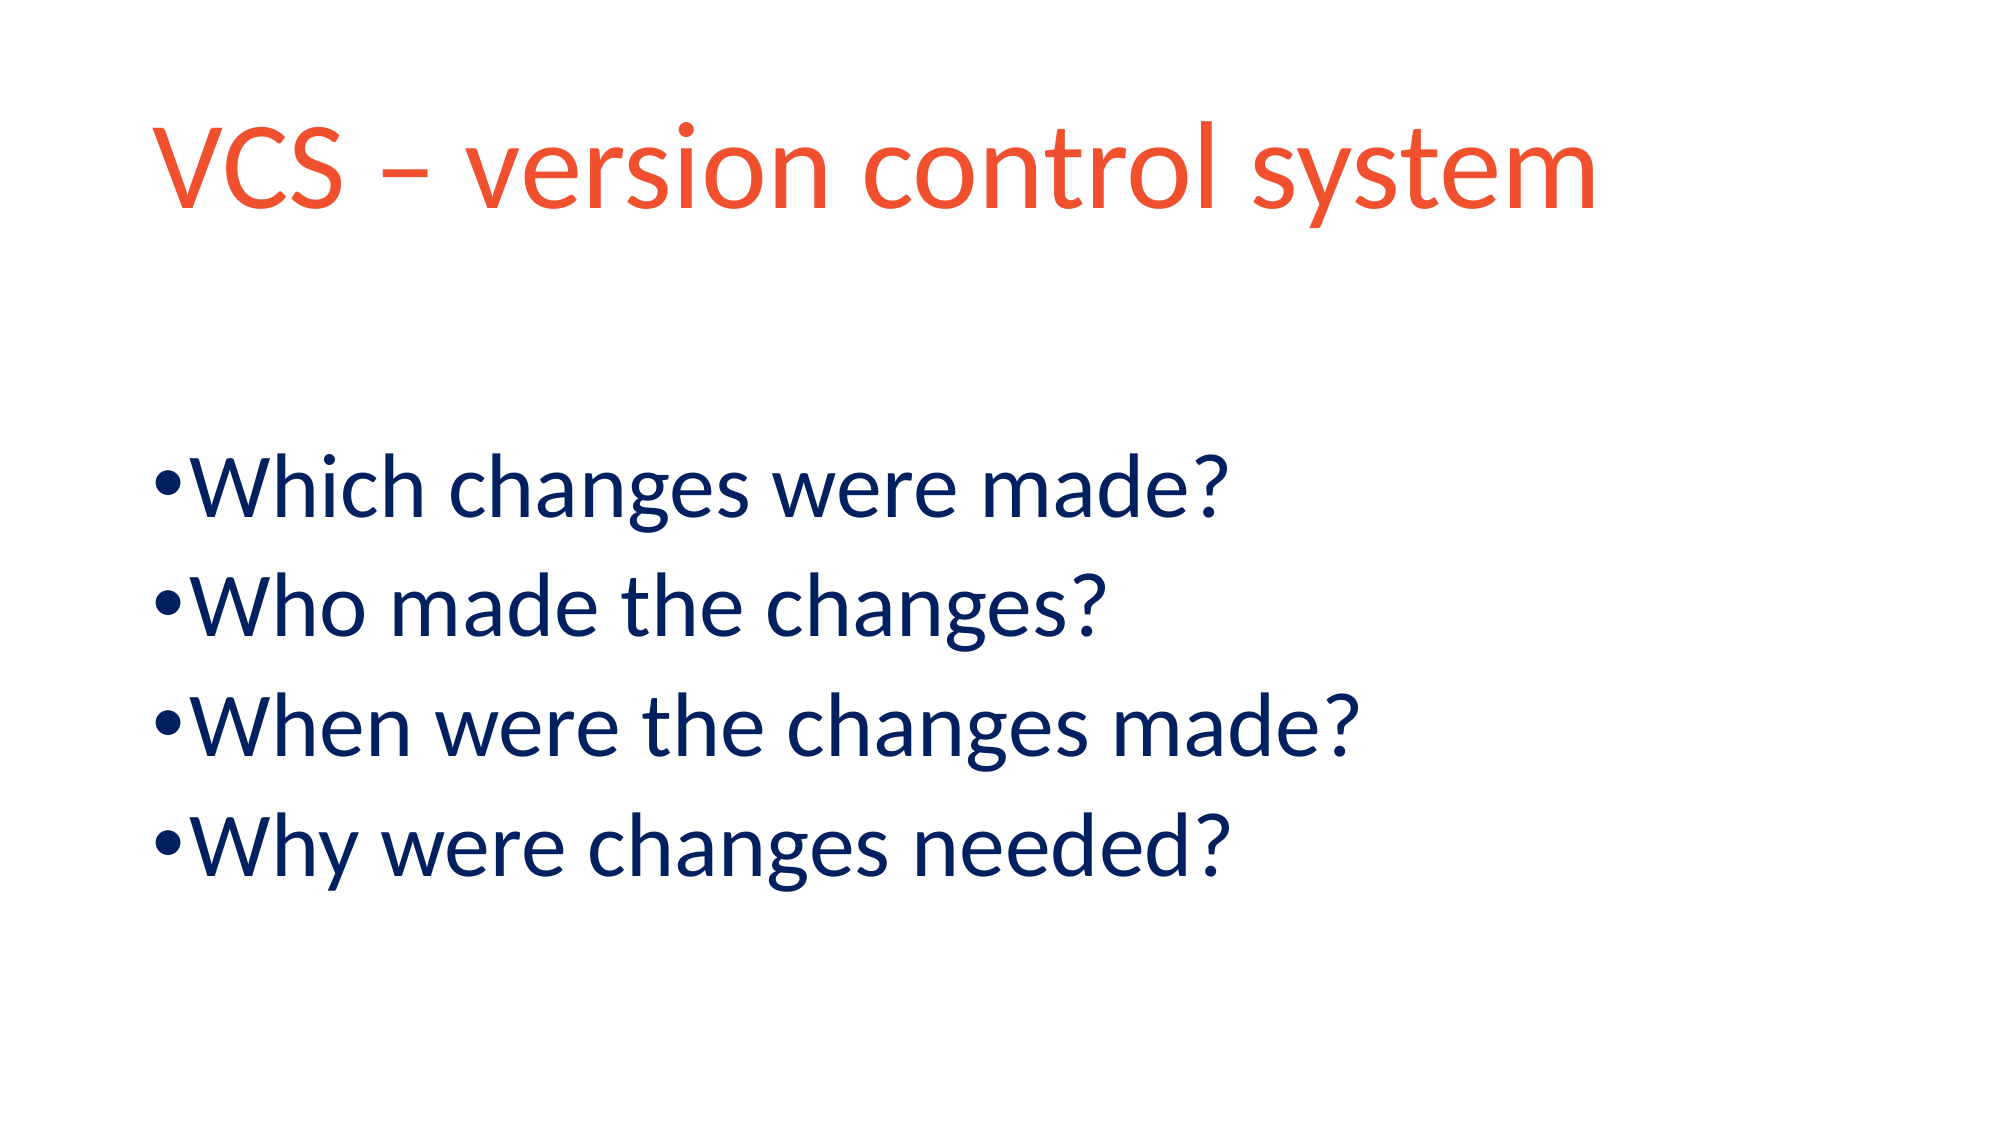

# VCS – version control system

Which changes were made?
Who made the changes?
When were the changes made?
Why were changes needed?